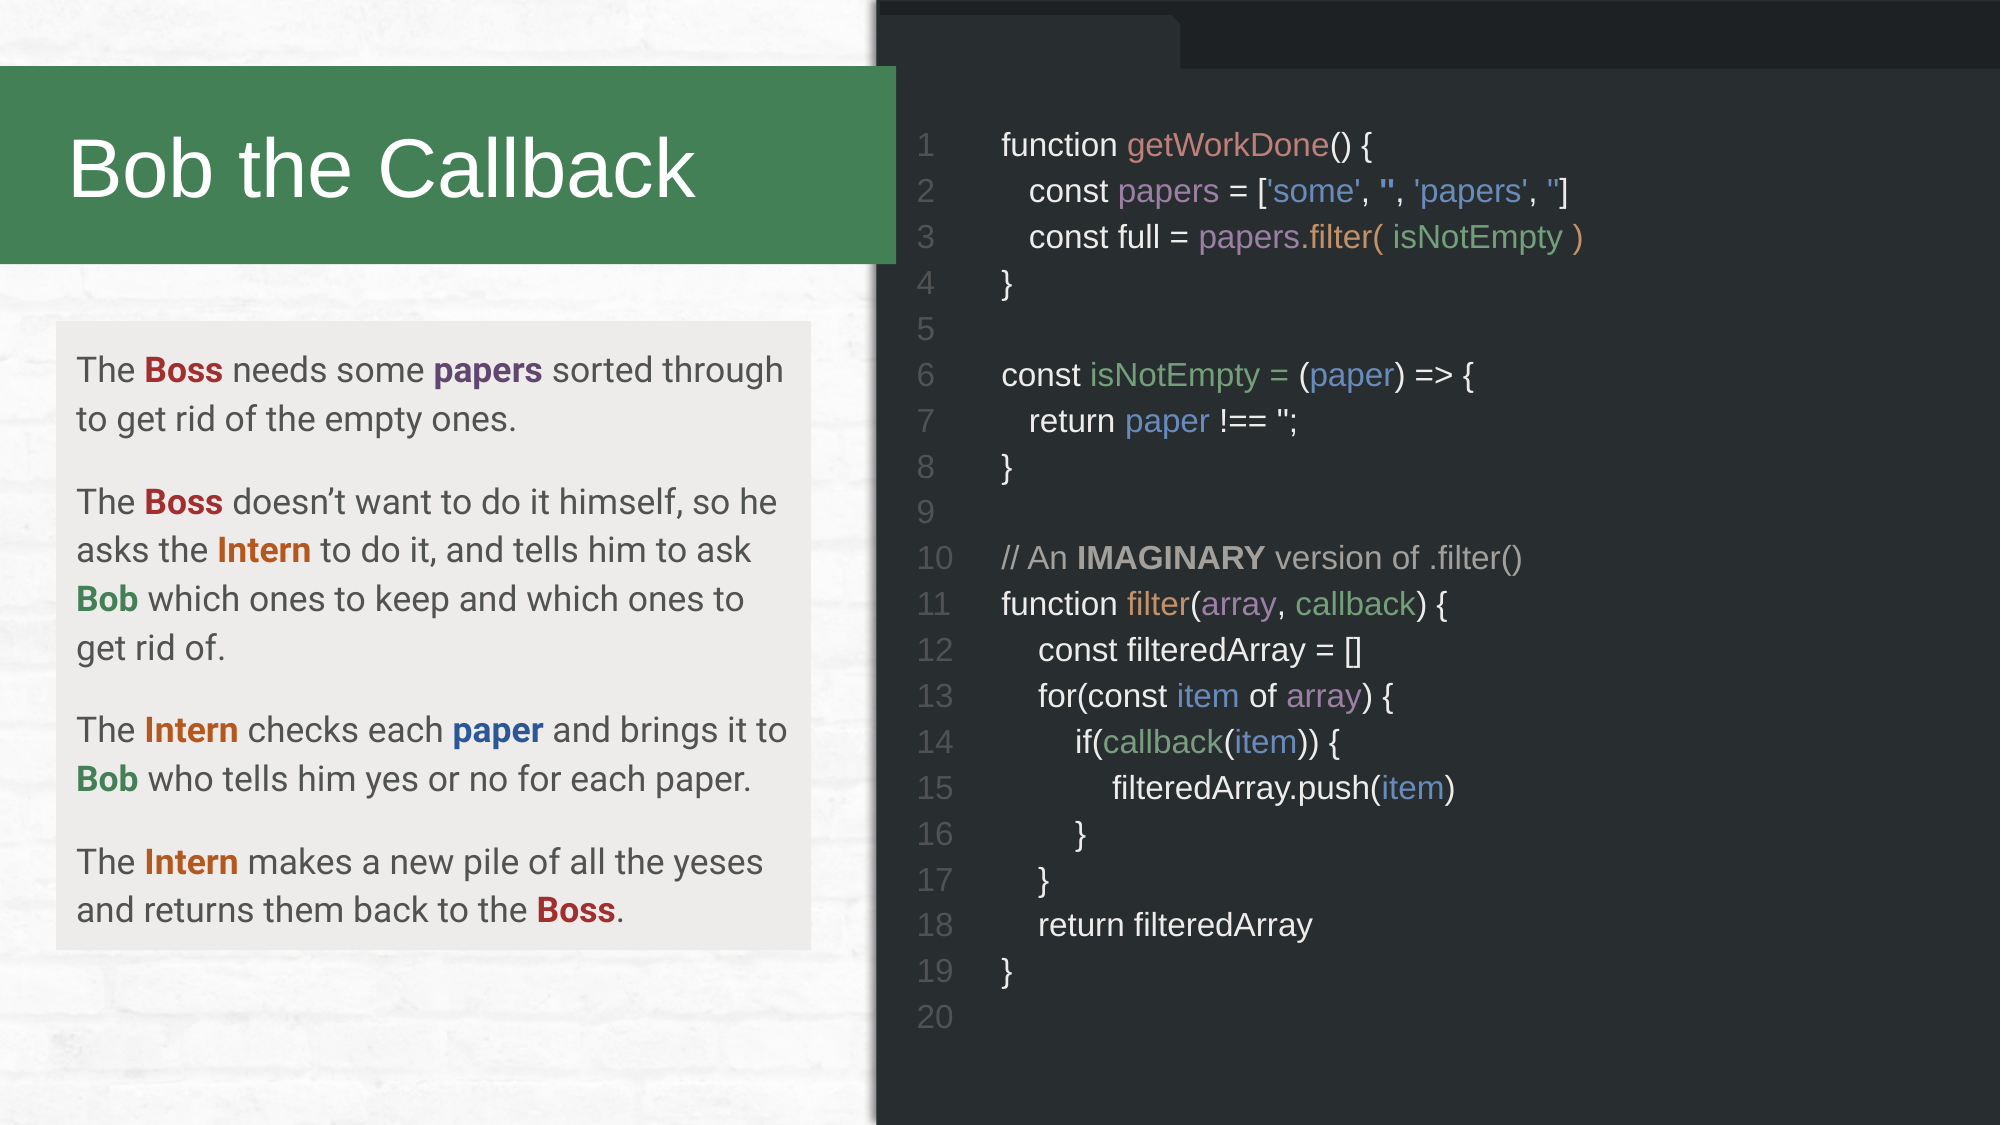

Bob the Callback
1
2
3
4
5
6
7
8
9
10
11
12
13
14
15
16
17
18
19
20
function getWorkDone() {
   const papers = ['some', '', 'papers', '']
   const full = papers.filter( isNotEmpty )
}

const isNotEmpty = (paper) => {
   return paper !== '';
}
// An IMAGINARY version of .filter()
function filter(array, callback) {
    const filteredArray = []
    for(const item of array) {
        if(callback(item)) {
            filteredArray.push(item)
        }
    }
    return filteredArray
}
The Boss needs some papers sorted through to get rid of the empty ones.
The Boss doesn’t want to do it himself, so he asks the Intern to do it, and tells him to ask Bob which ones to keep and which ones to get rid of.
The Intern checks each paper and brings it to Bob who tells him yes or no for each paper.
The Intern makes a new pile of all the yeses and returns them back to the Boss.